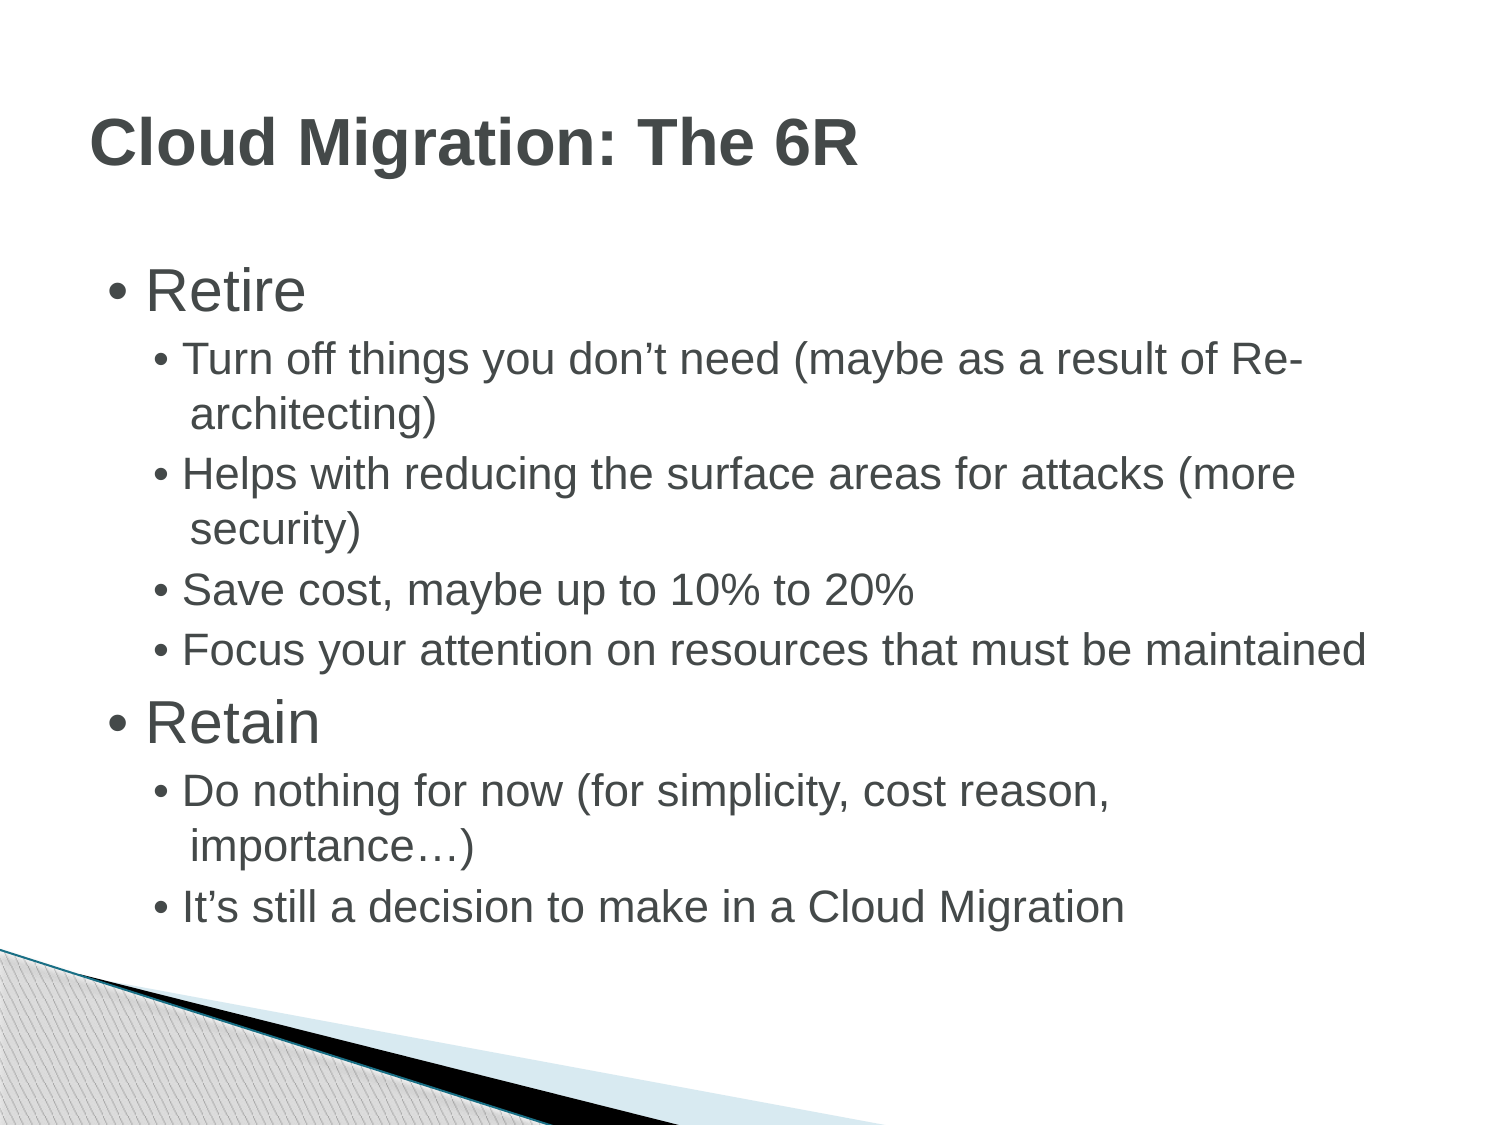

# Cloud Migration: The 6R
• Retire
• Turn off things you don’t need (maybe as a result of Re-architecting)
• Helps with reducing the surface areas for attacks (more security)
• Save cost, maybe up to 10% to 20%
• Focus your attention on resources that must be maintained
• Retain
• Do nothing for now (for simplicity, cost reason, importance…)
• It’s still a decision to make in a Cloud Migration